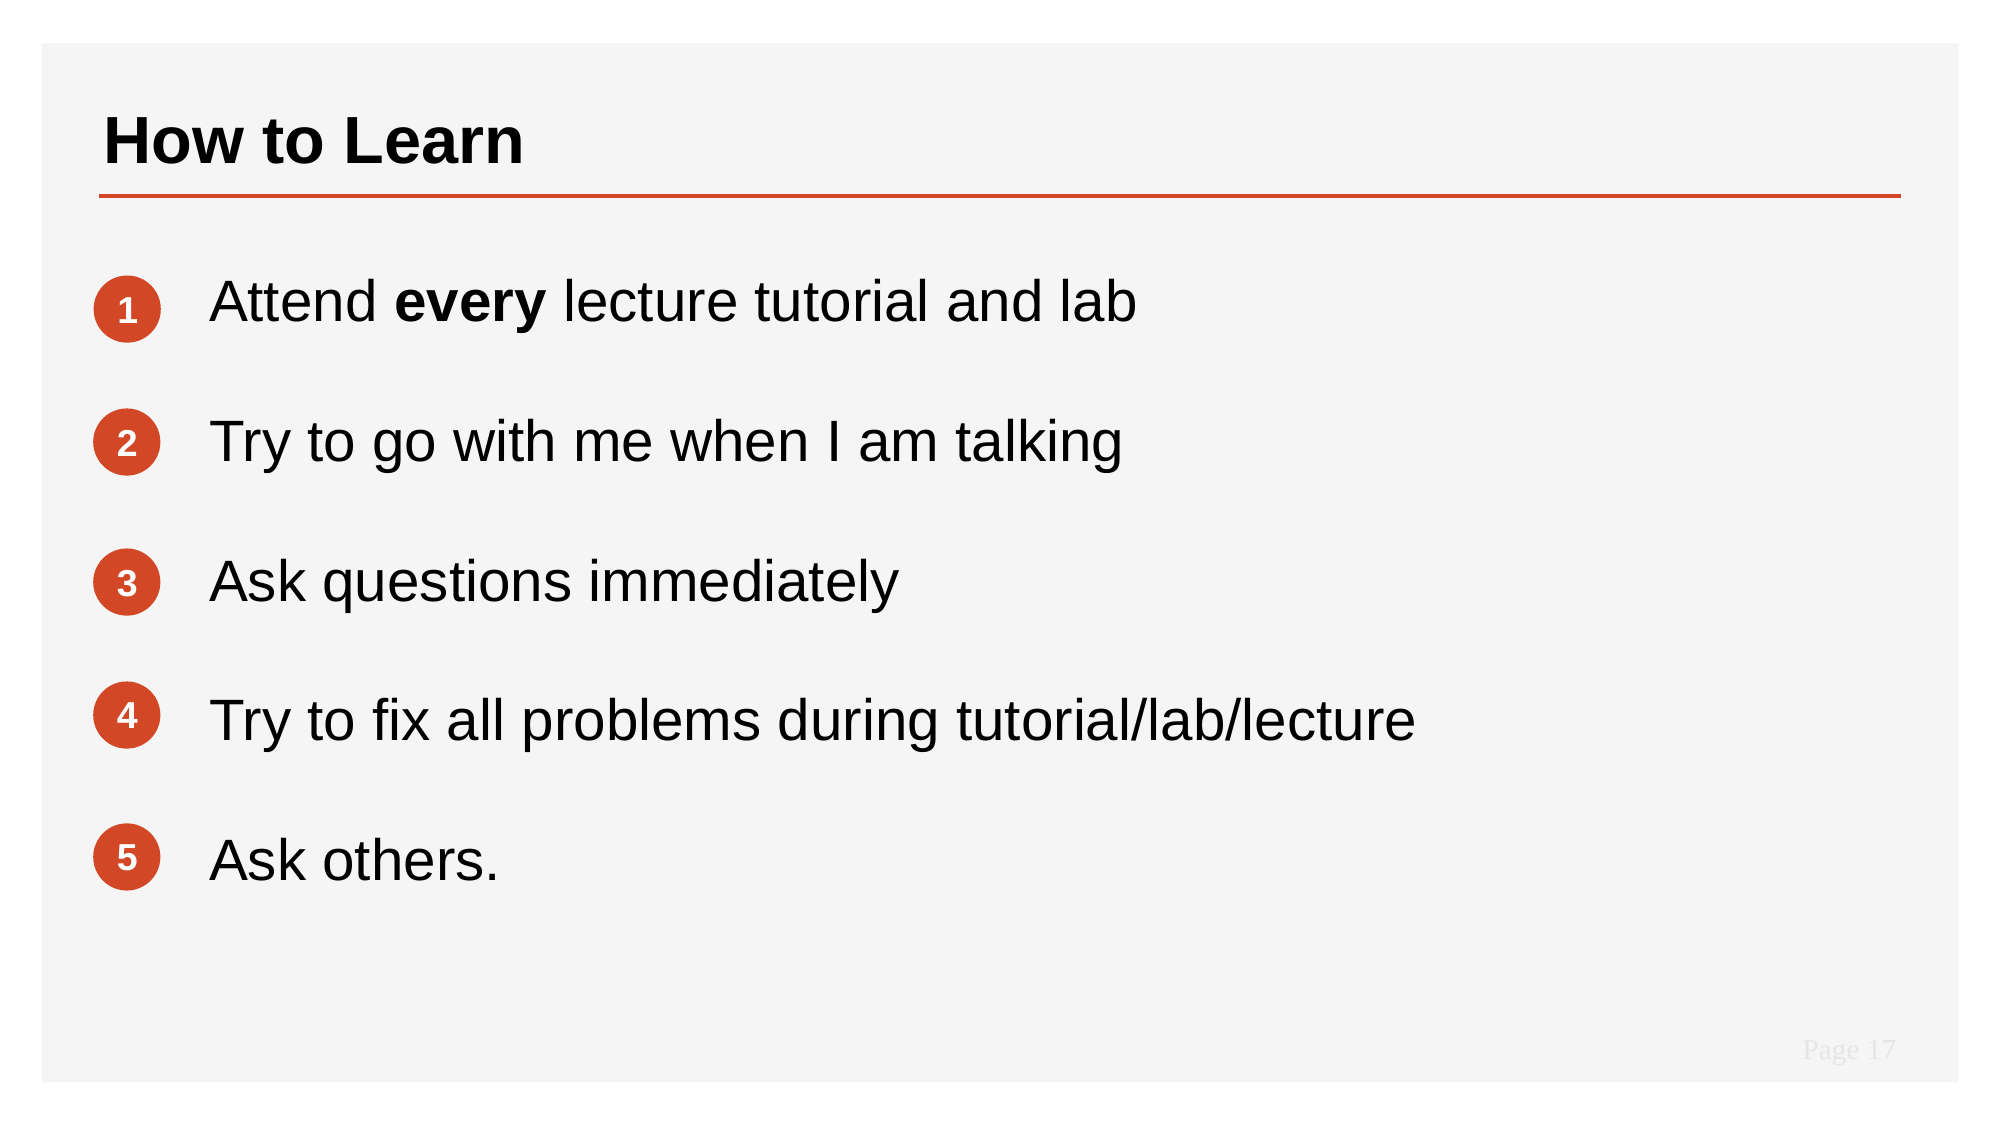

How to Learn
Attend every lecture tutorial and lab

Try to go with me when I am talking

Ask questions immediately

Try to fix all problems during tutorial/lab/lecture

Ask others.

1

2

3

4

5
Page 17